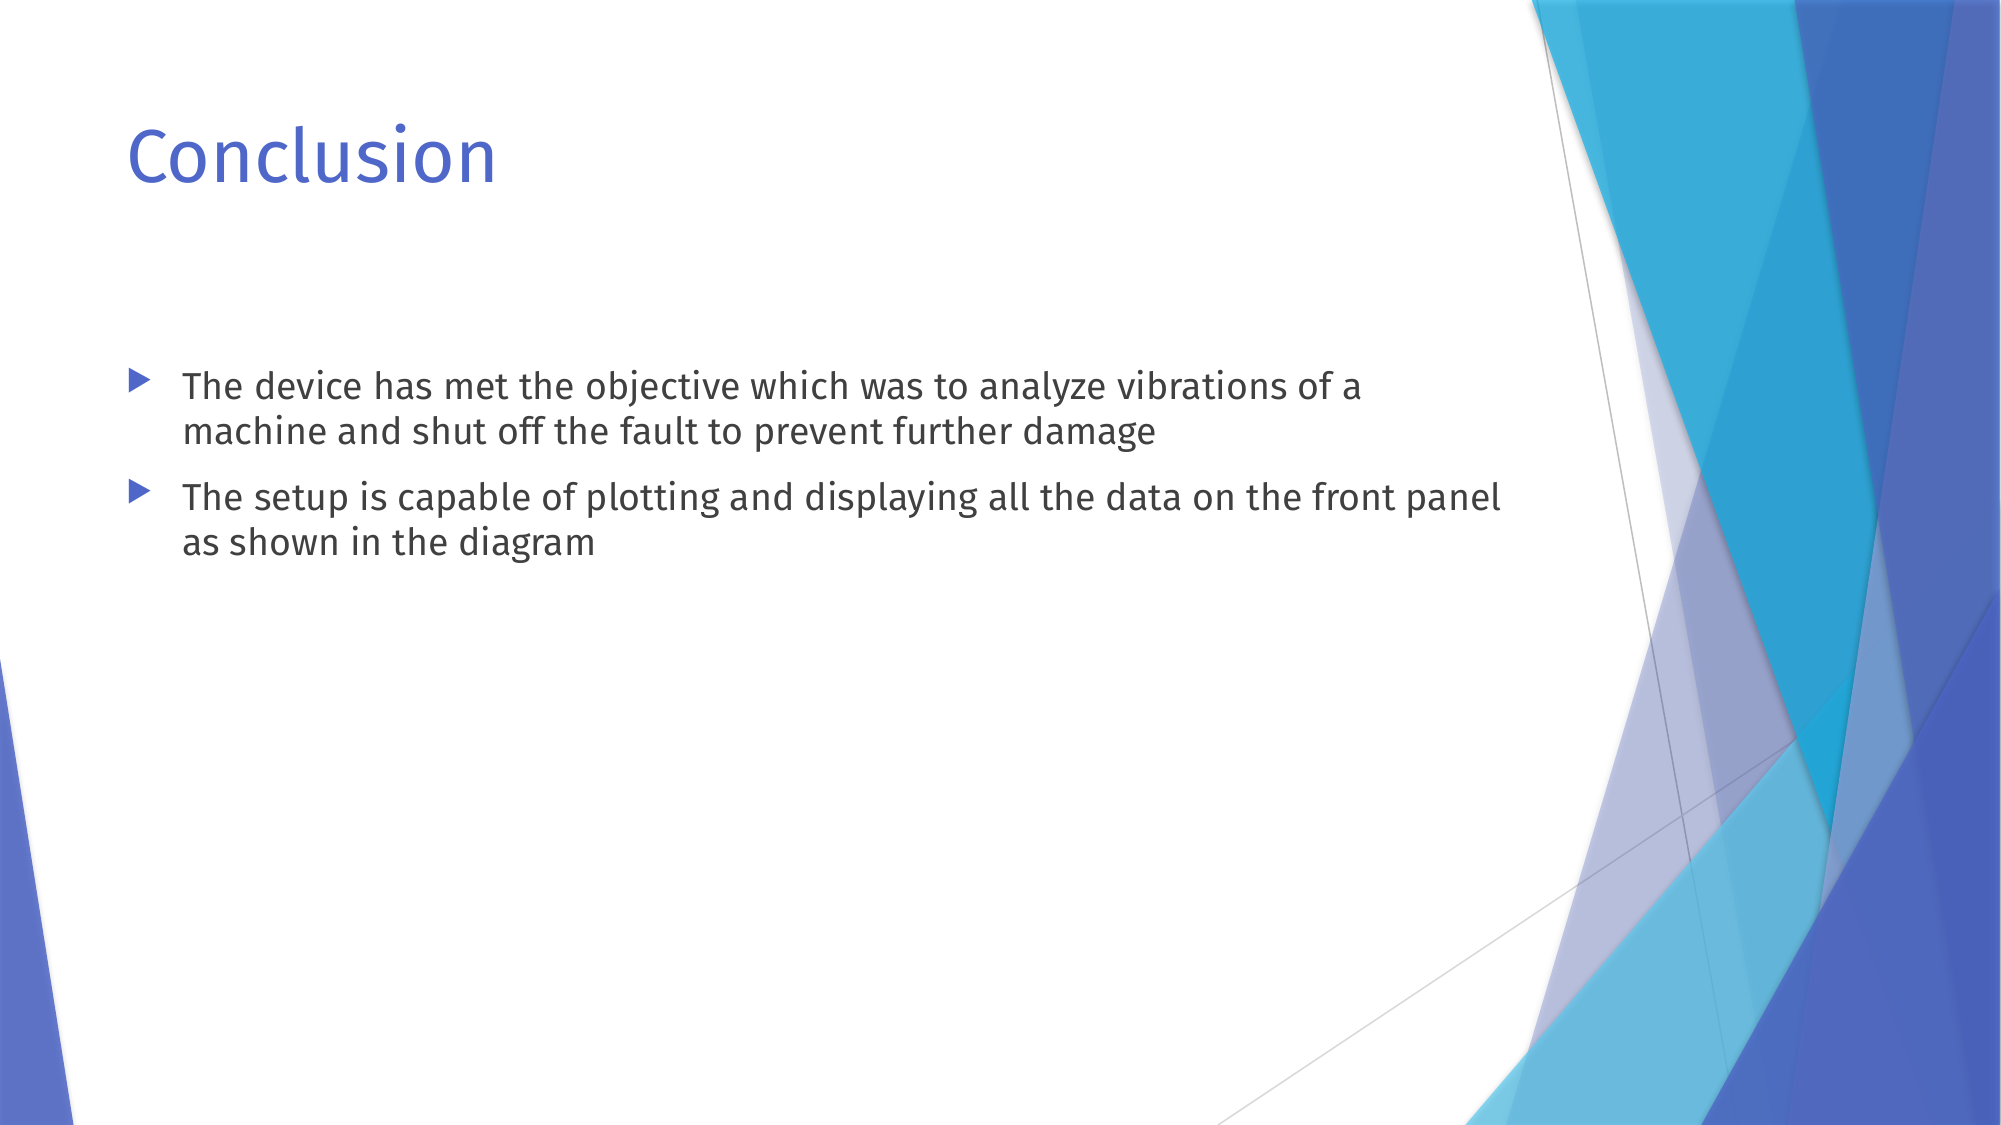

# Conclusion
The device has met the objective which was to analyze vibrations of a machine and shut off the fault to prevent further damage
The setup is capable of plotting and displaying all the data on the front panel as shown in the diagram